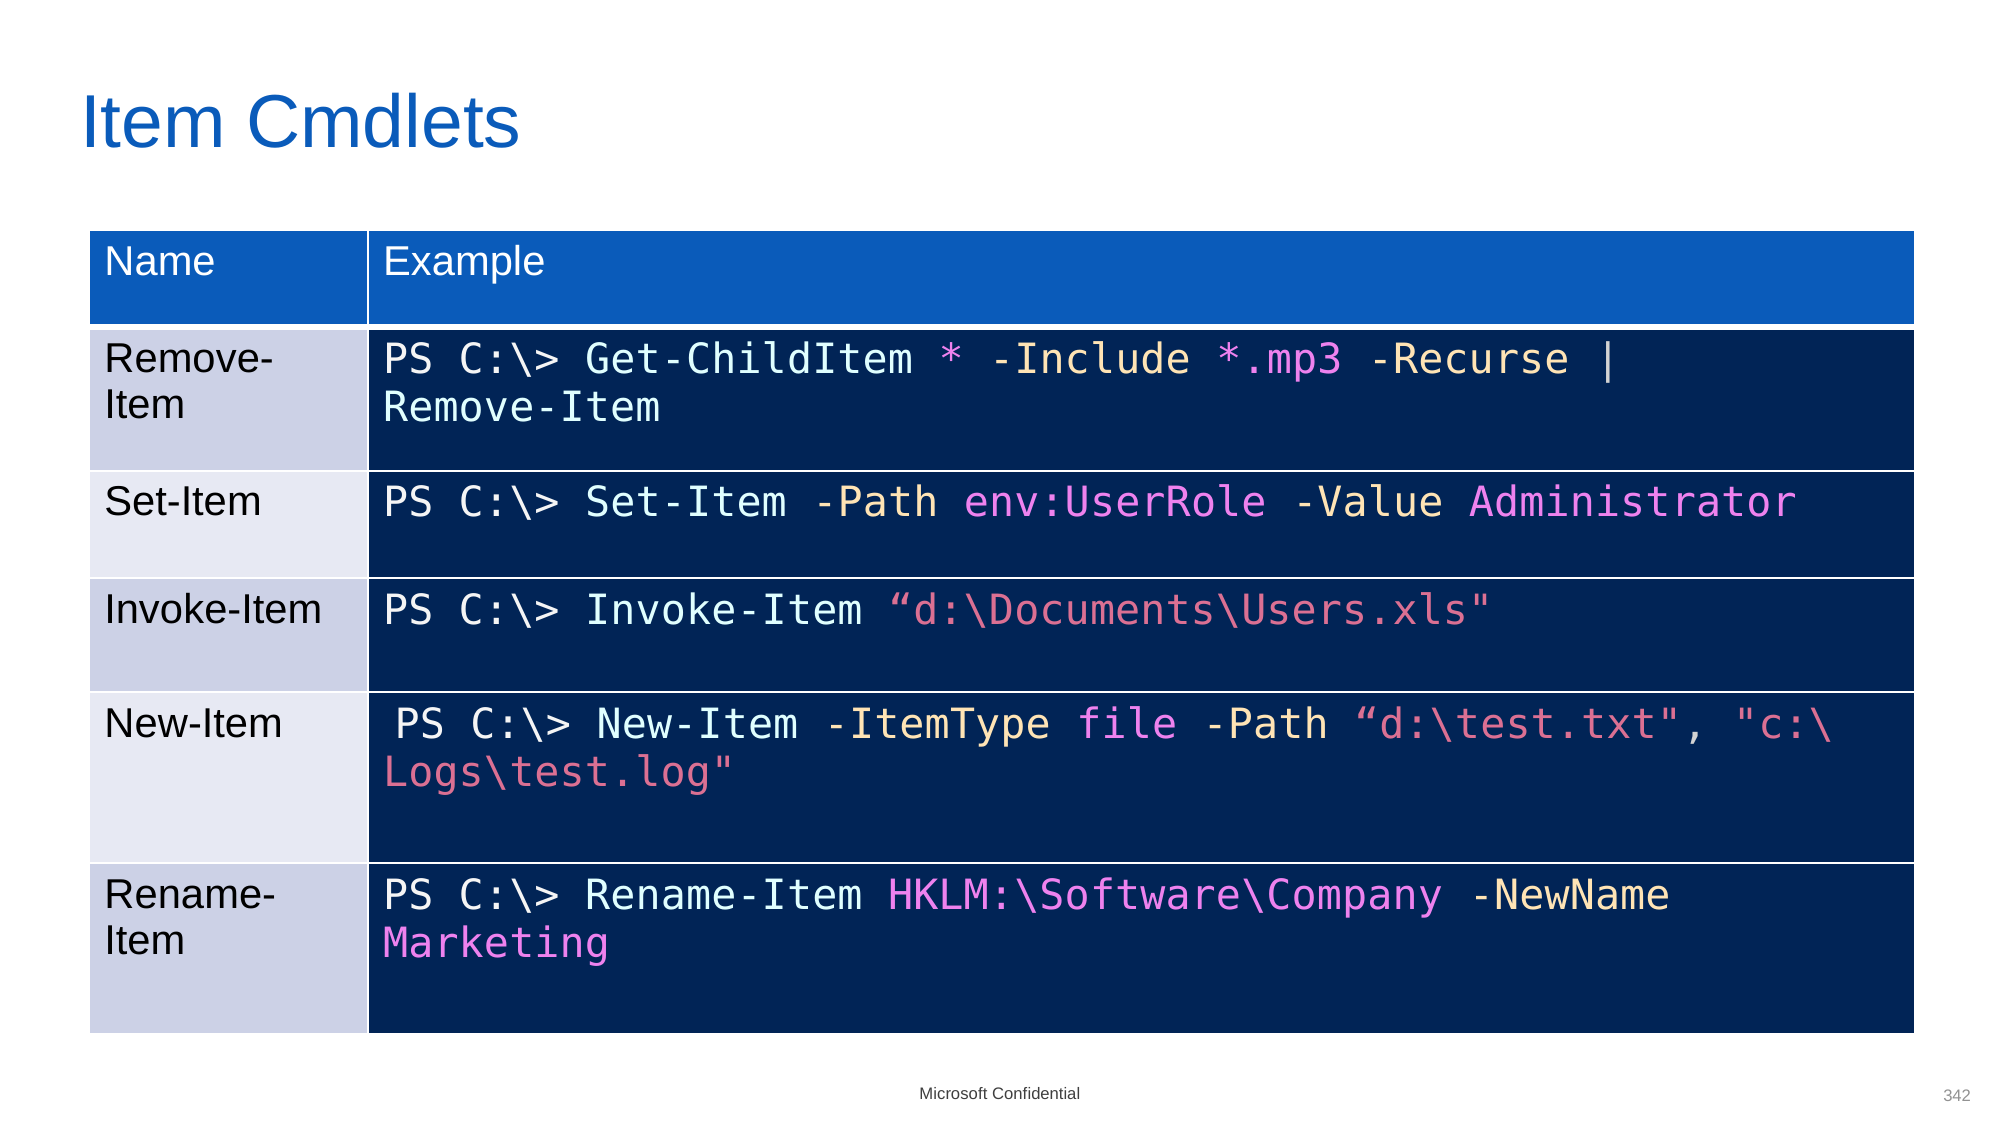

# Item Cmdlets
| Name | Example |
| --- | --- |
| Remove-Item | PS C:\> Get-ChildItem \* -Include \*.mp3 -Recurse | Remove-Item |
| Set-Item | PS C:\> Set-Item -Path env:UserRole -Value Administrator |
| Invoke-Item | PS C:\> Invoke-Item “d:\Documents\Users.xls" |
| New-Item | PS C:\> New-Item -ItemType file -Path “d:\test.txt", "c:\Logs\test.log" |
| Rename-Item | PS C:\> Rename-Item HKLM:\Software\Company -NewName Marketing |
342